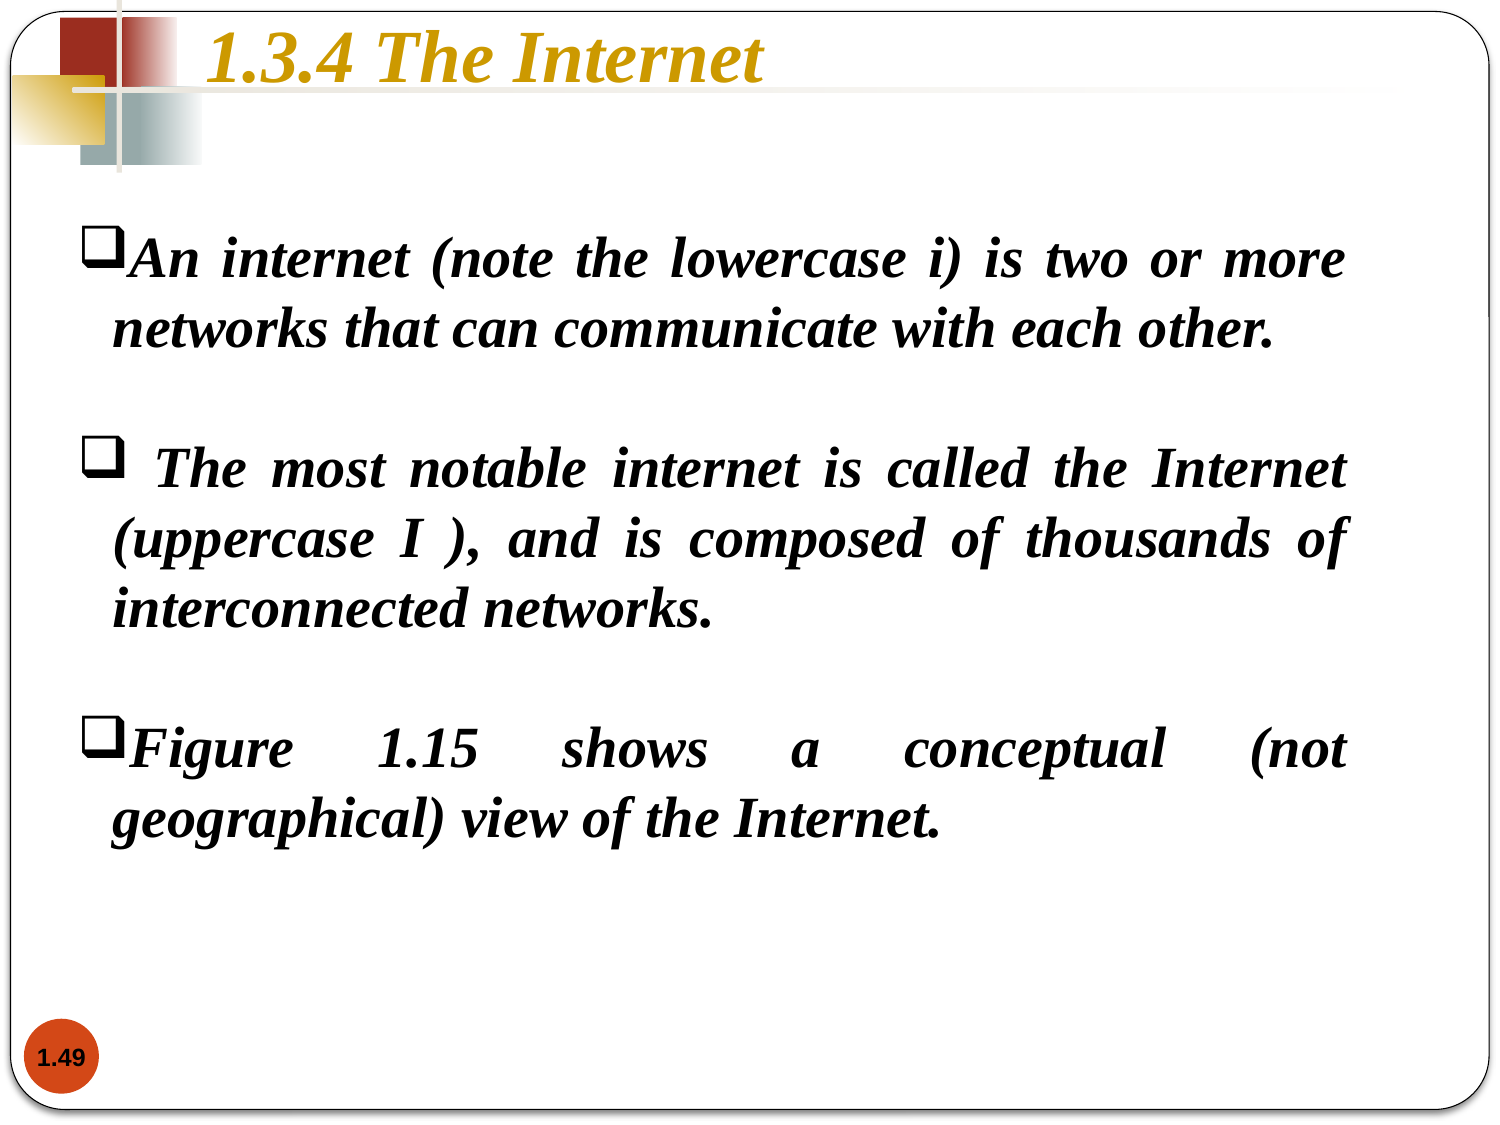

1.3.4 The Internet

An internet (note the lowercase i) is two or more networks that can communicate with each other.

 The most notable internet is called the Internet (uppercase I ), and is composed of thousands of interconnected networks.

Figure 1.15 shows a conceptual (not geographical) view of the Internet.
1.49